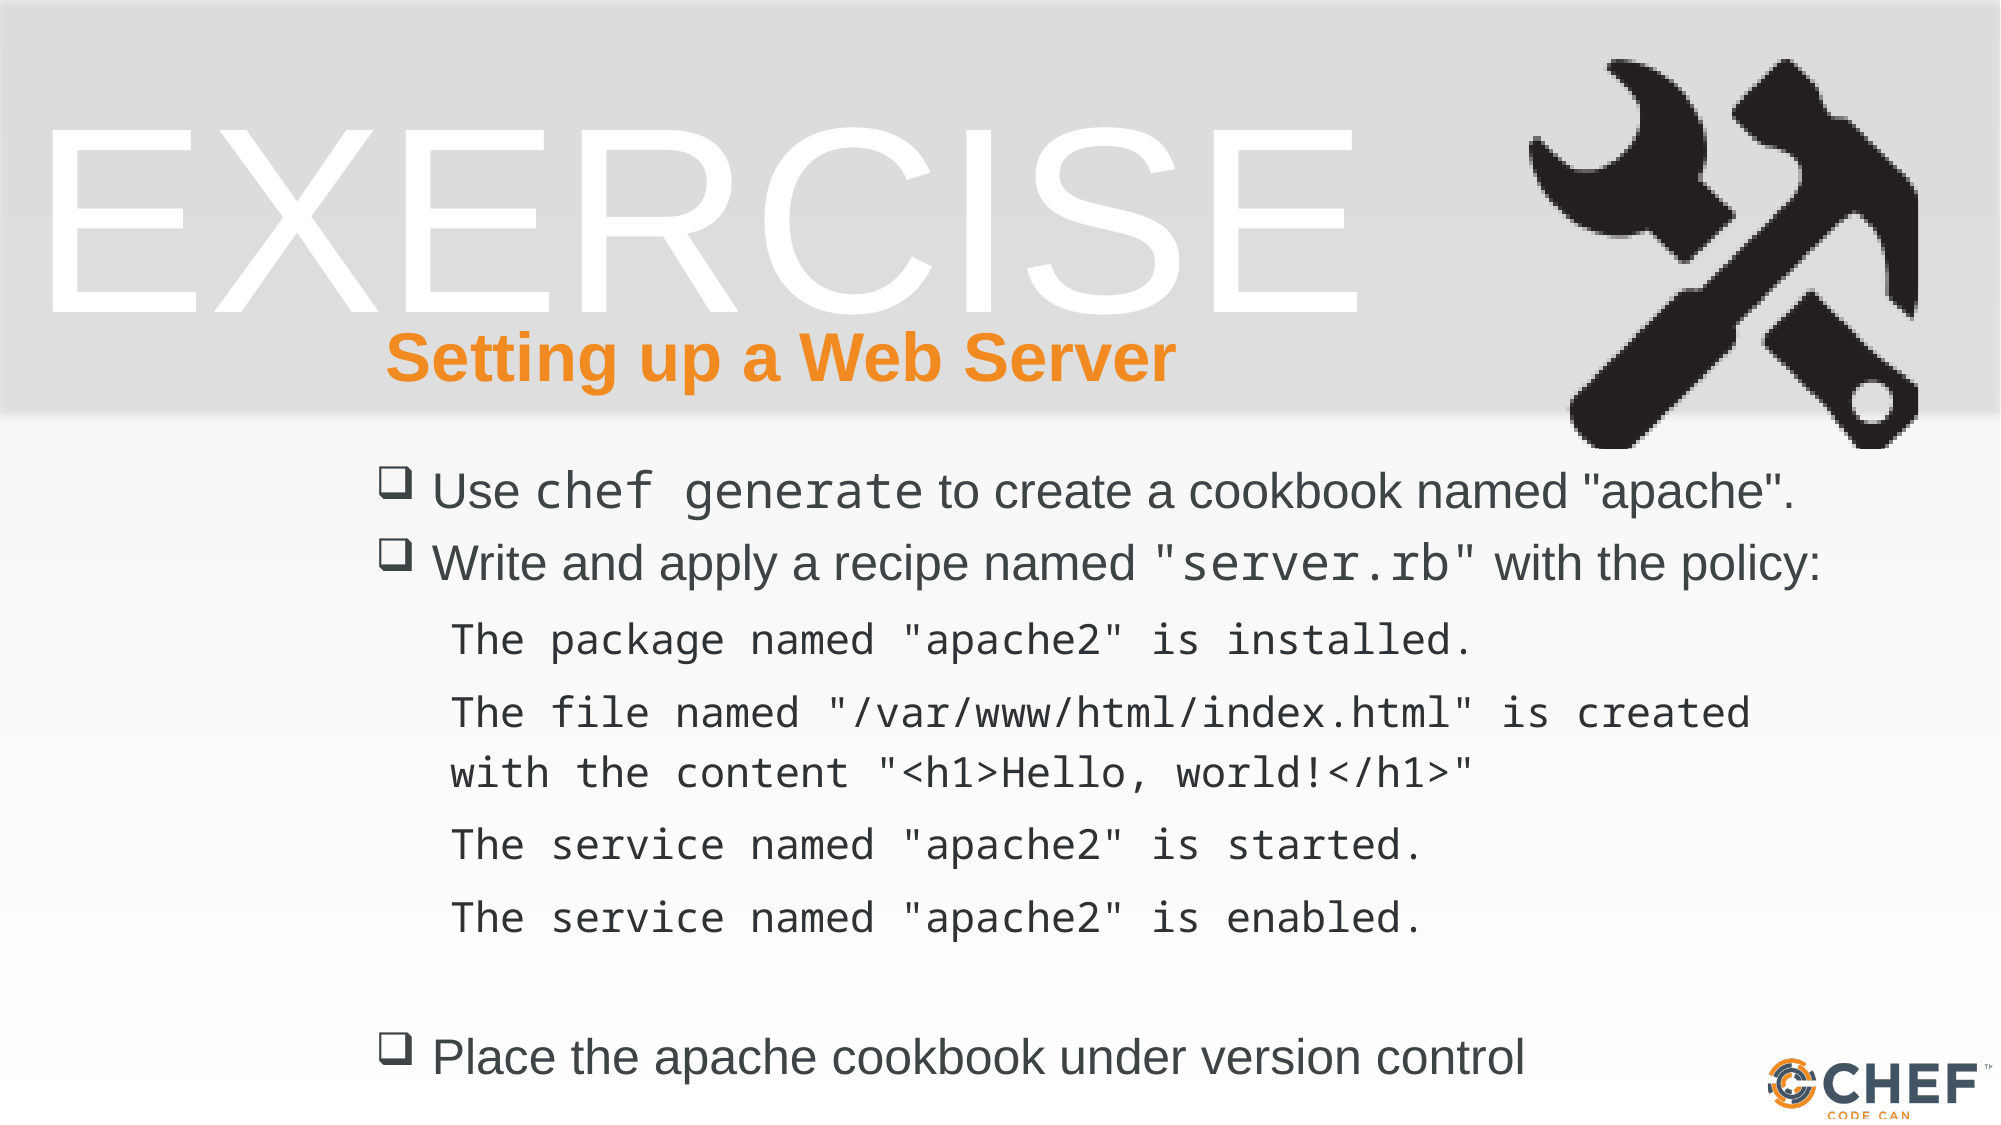

# Setting up a Web Server
Use chef generate to create a cookbook named "apache".
Write and apply a recipe named "server.rb" with the policy:
The package named "apache2" is installed.
The file named "/var/www/html/index.html" is created with the content "<h1>Hello, world!</h1>"
The service named "apache2" is started.
The service named "apache2" is enabled.

Place the apache cookbook under version control